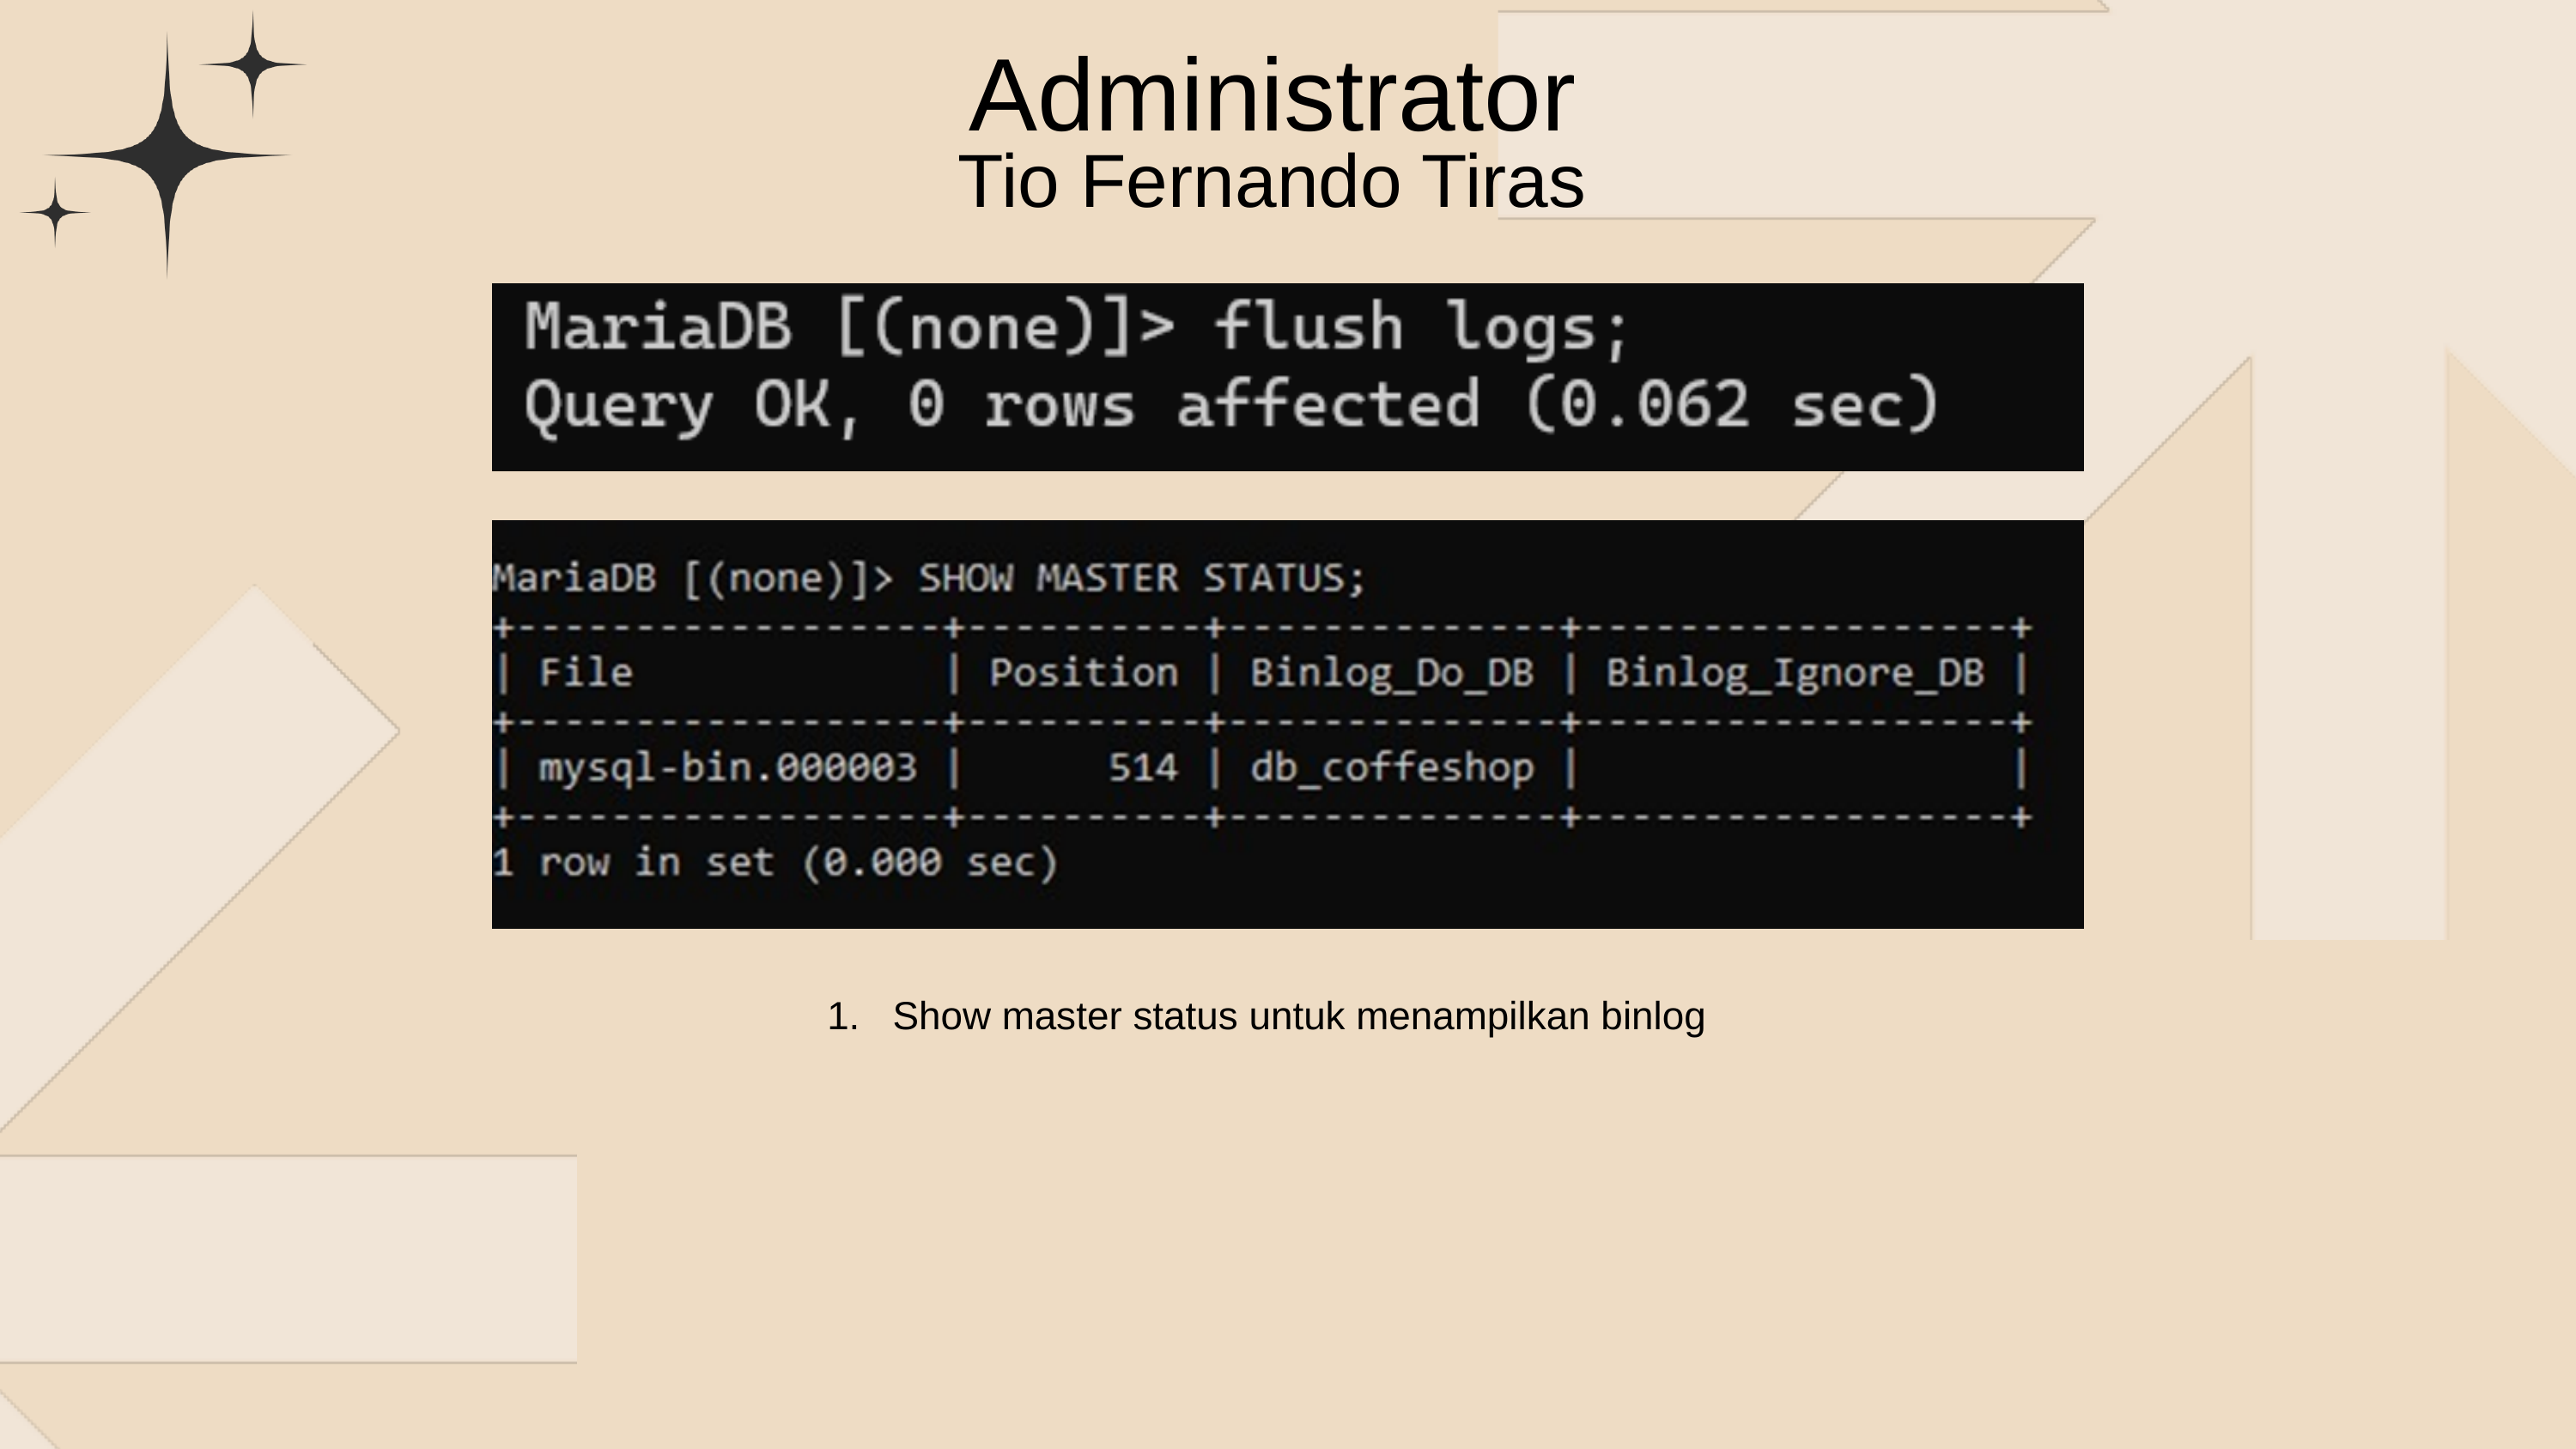

Administrator

Tio Fernando Tiras

1.   Show master status untuk menampilkan binlog